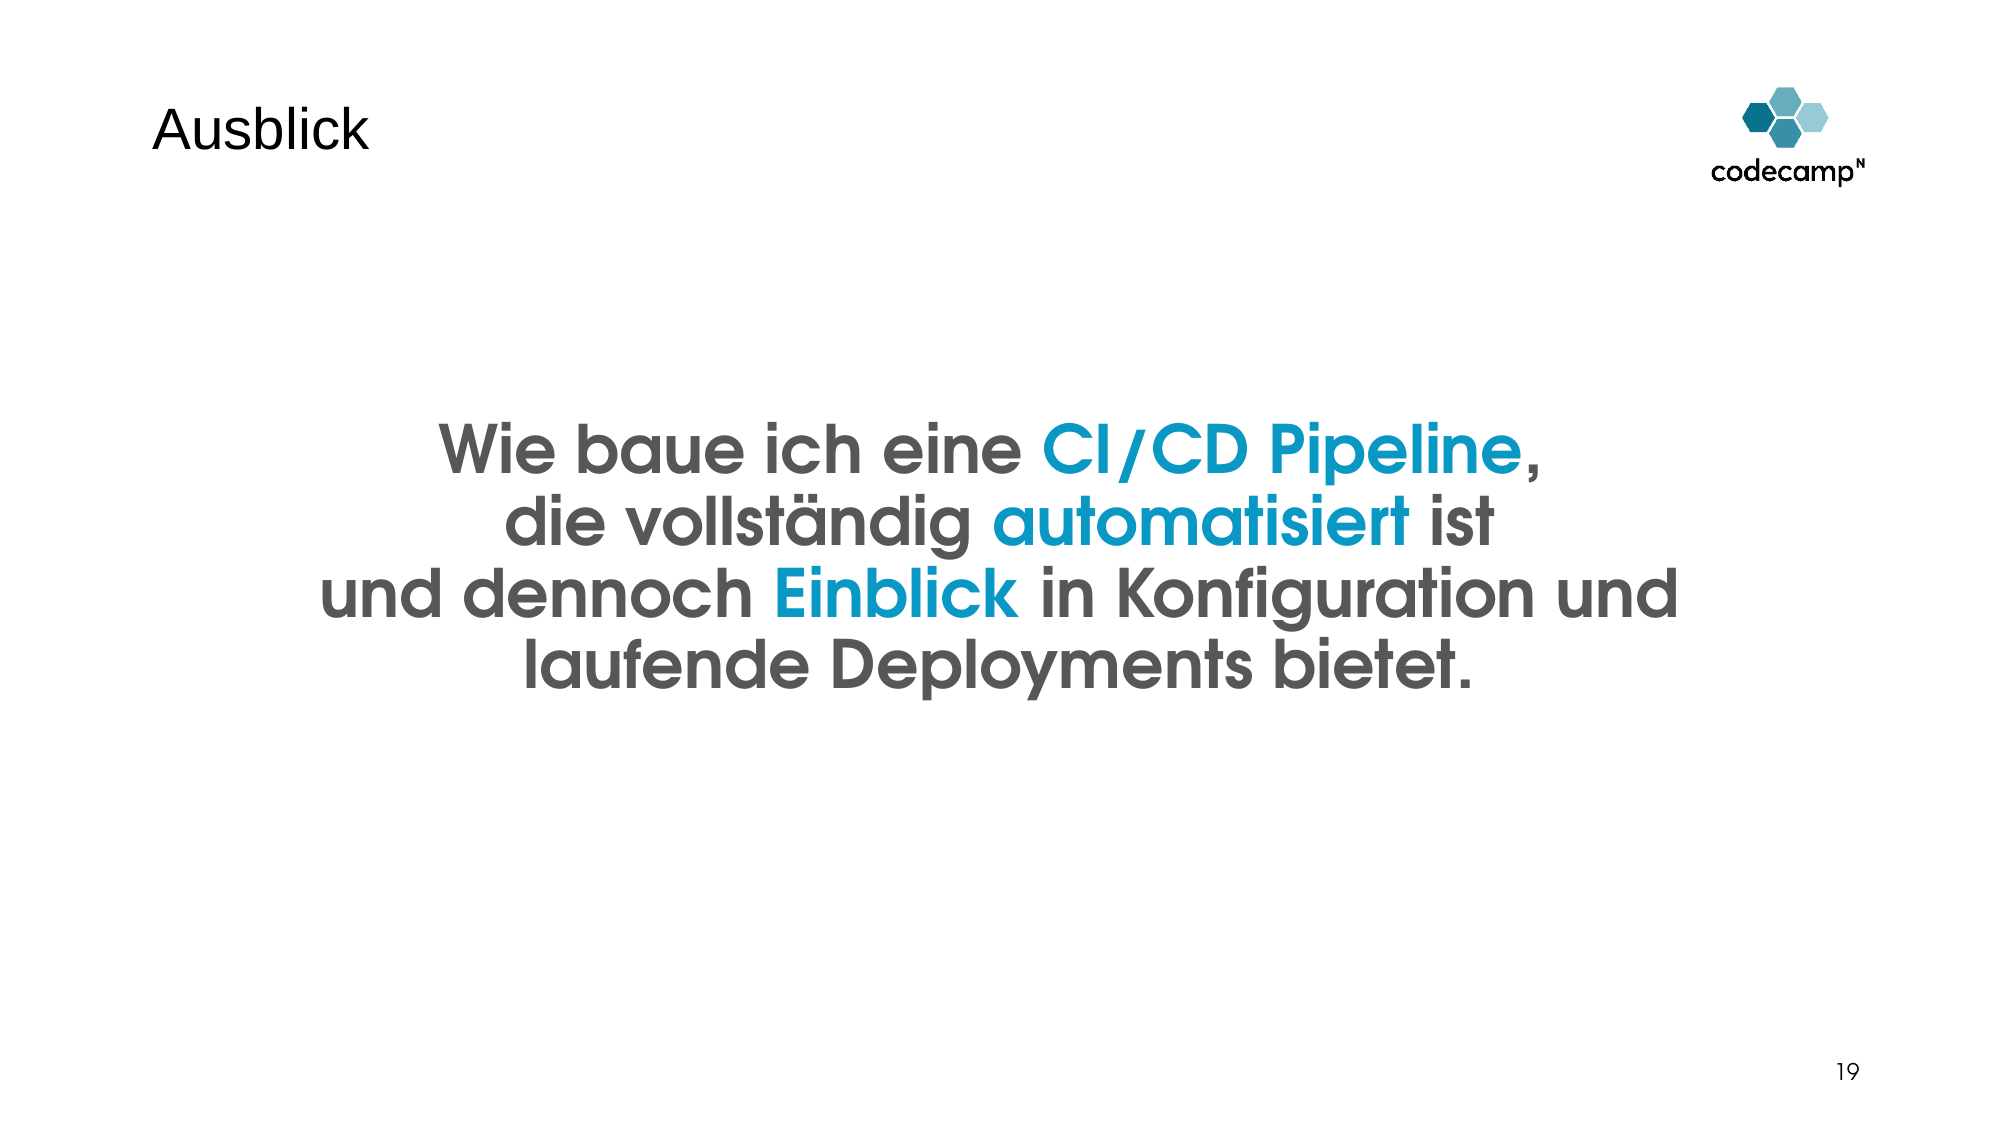

# Ausblick
Wie baue ich eine CI/CD Pipeline,
die vollständig automatisiert ist
und dennoch Einblick in Konfiguration und laufende Deployments bietet.